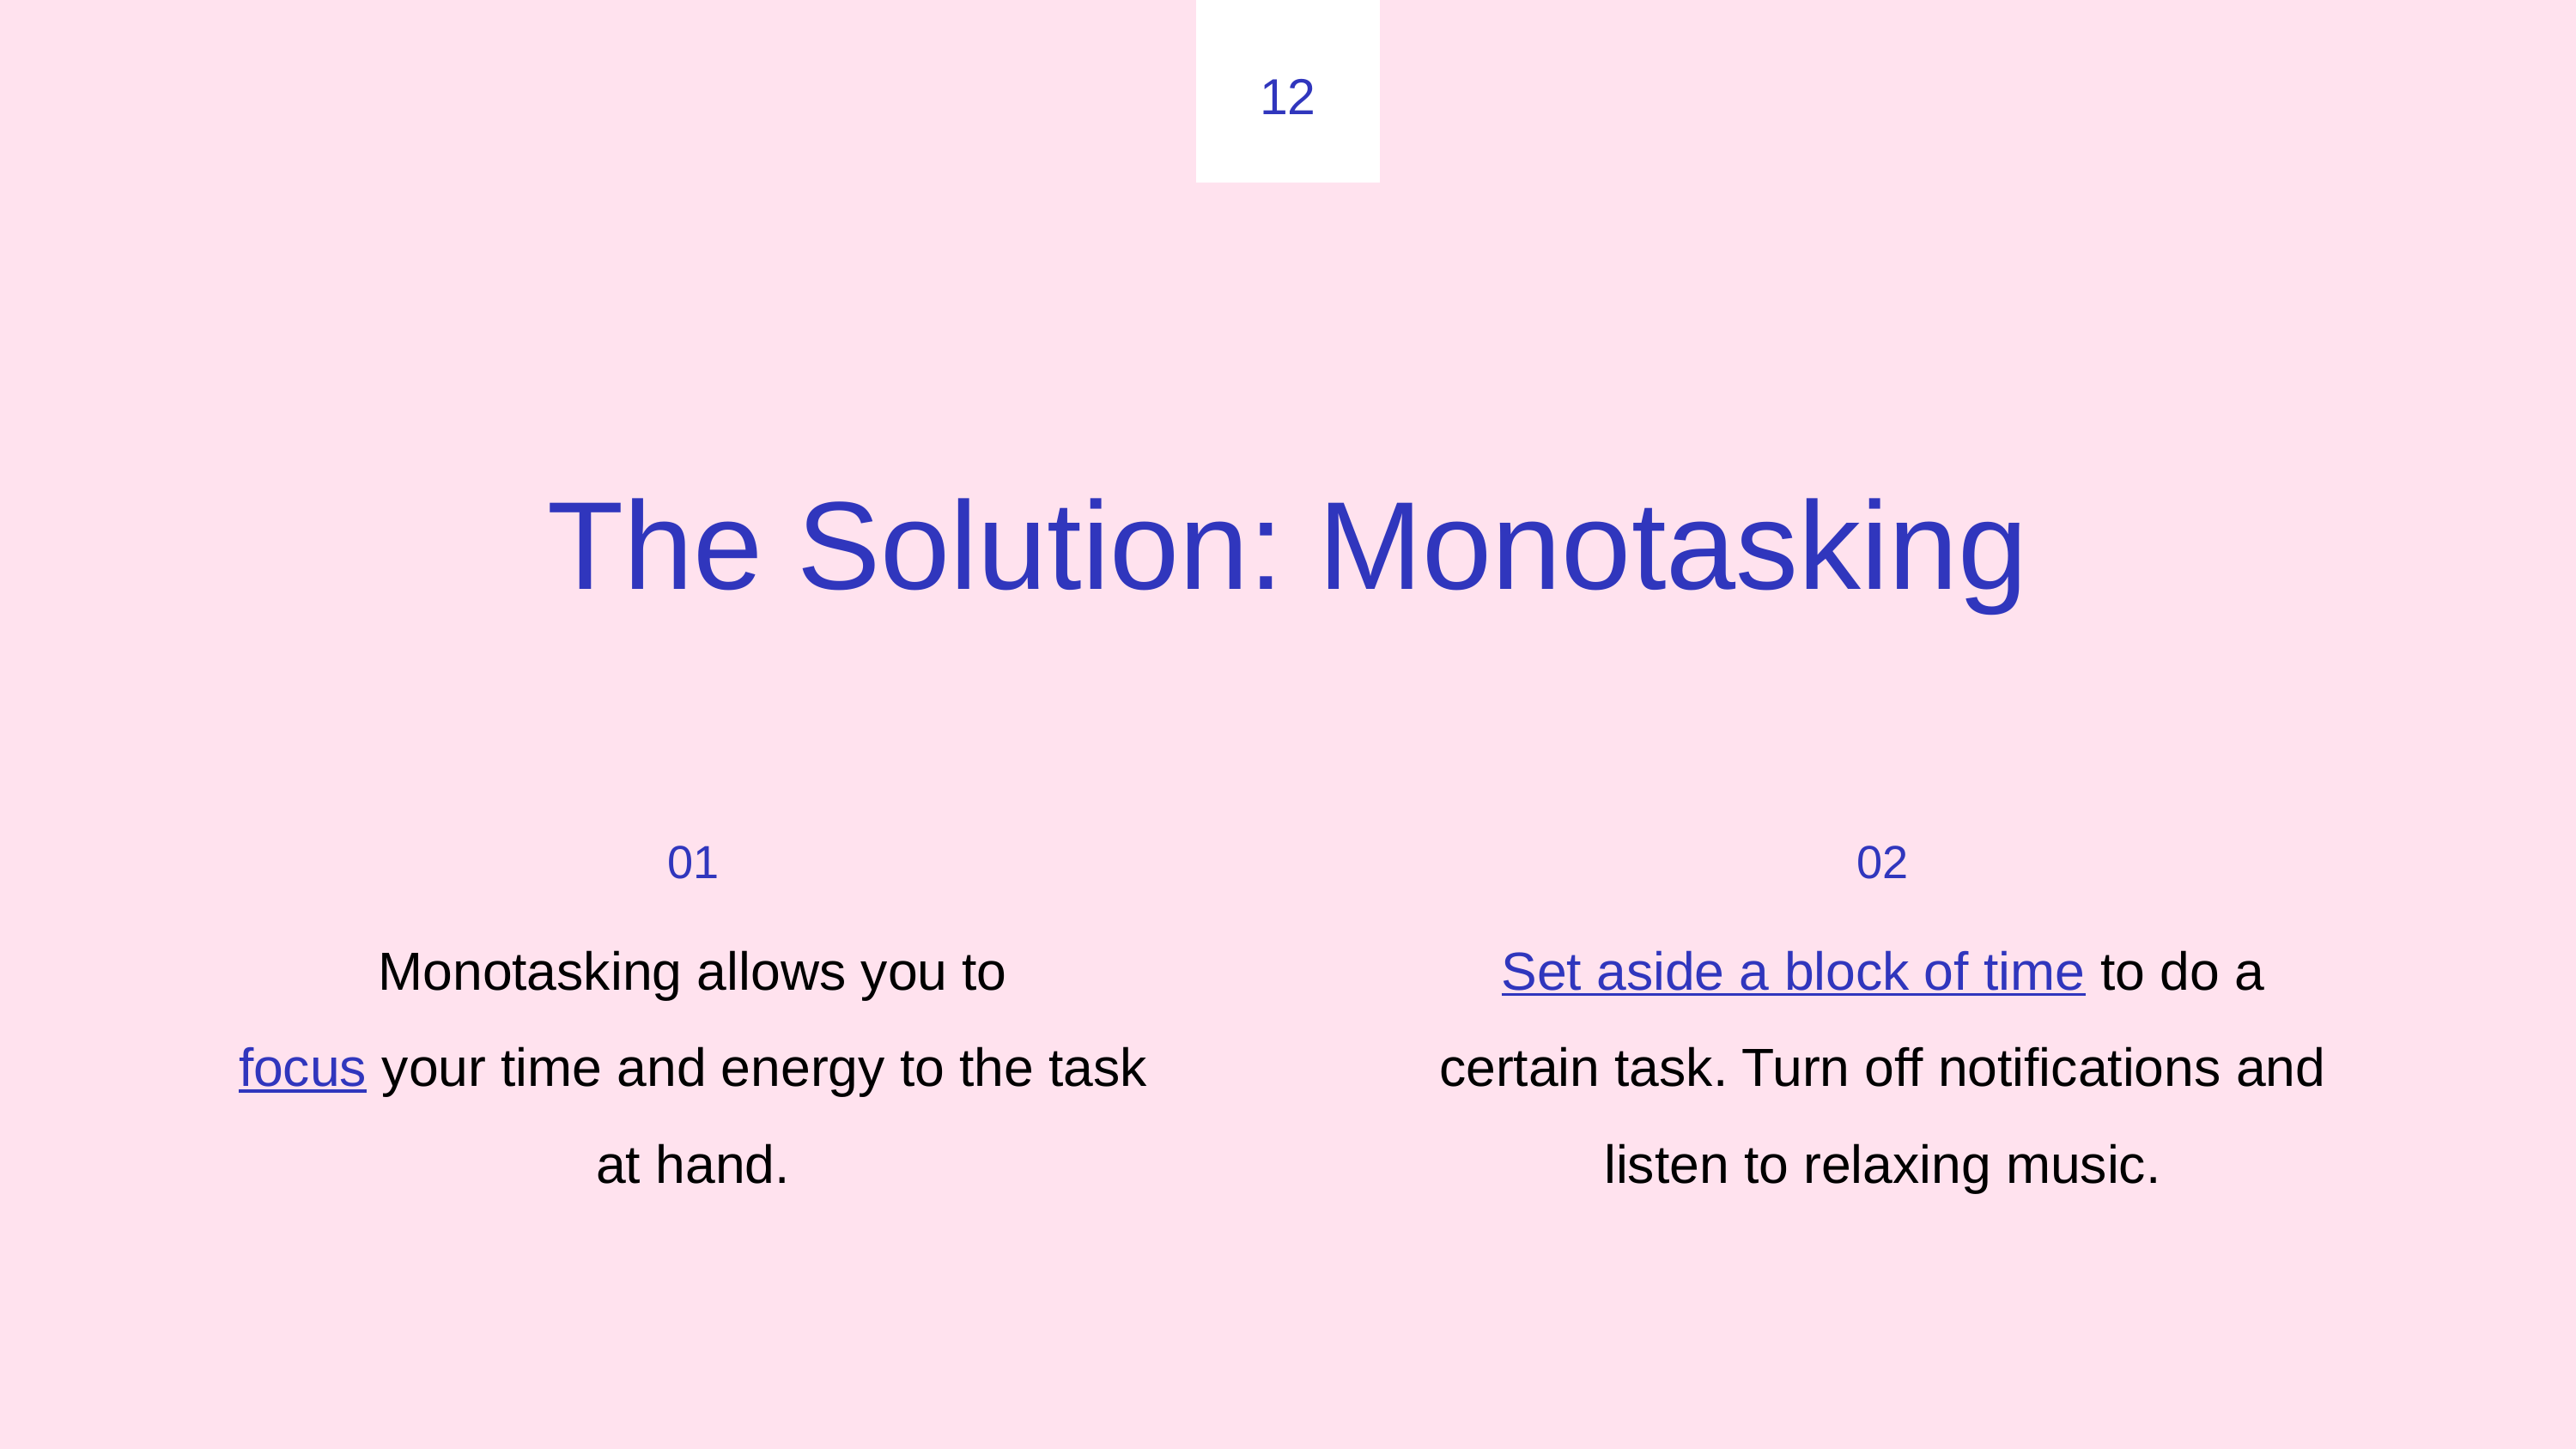

12
The Solution: Monotasking
01
Monotasking allows you to
focus your time and energy to the task at hand.
02
Set aside a block of time to do a certain task. Turn off notifications and listen to relaxing music.